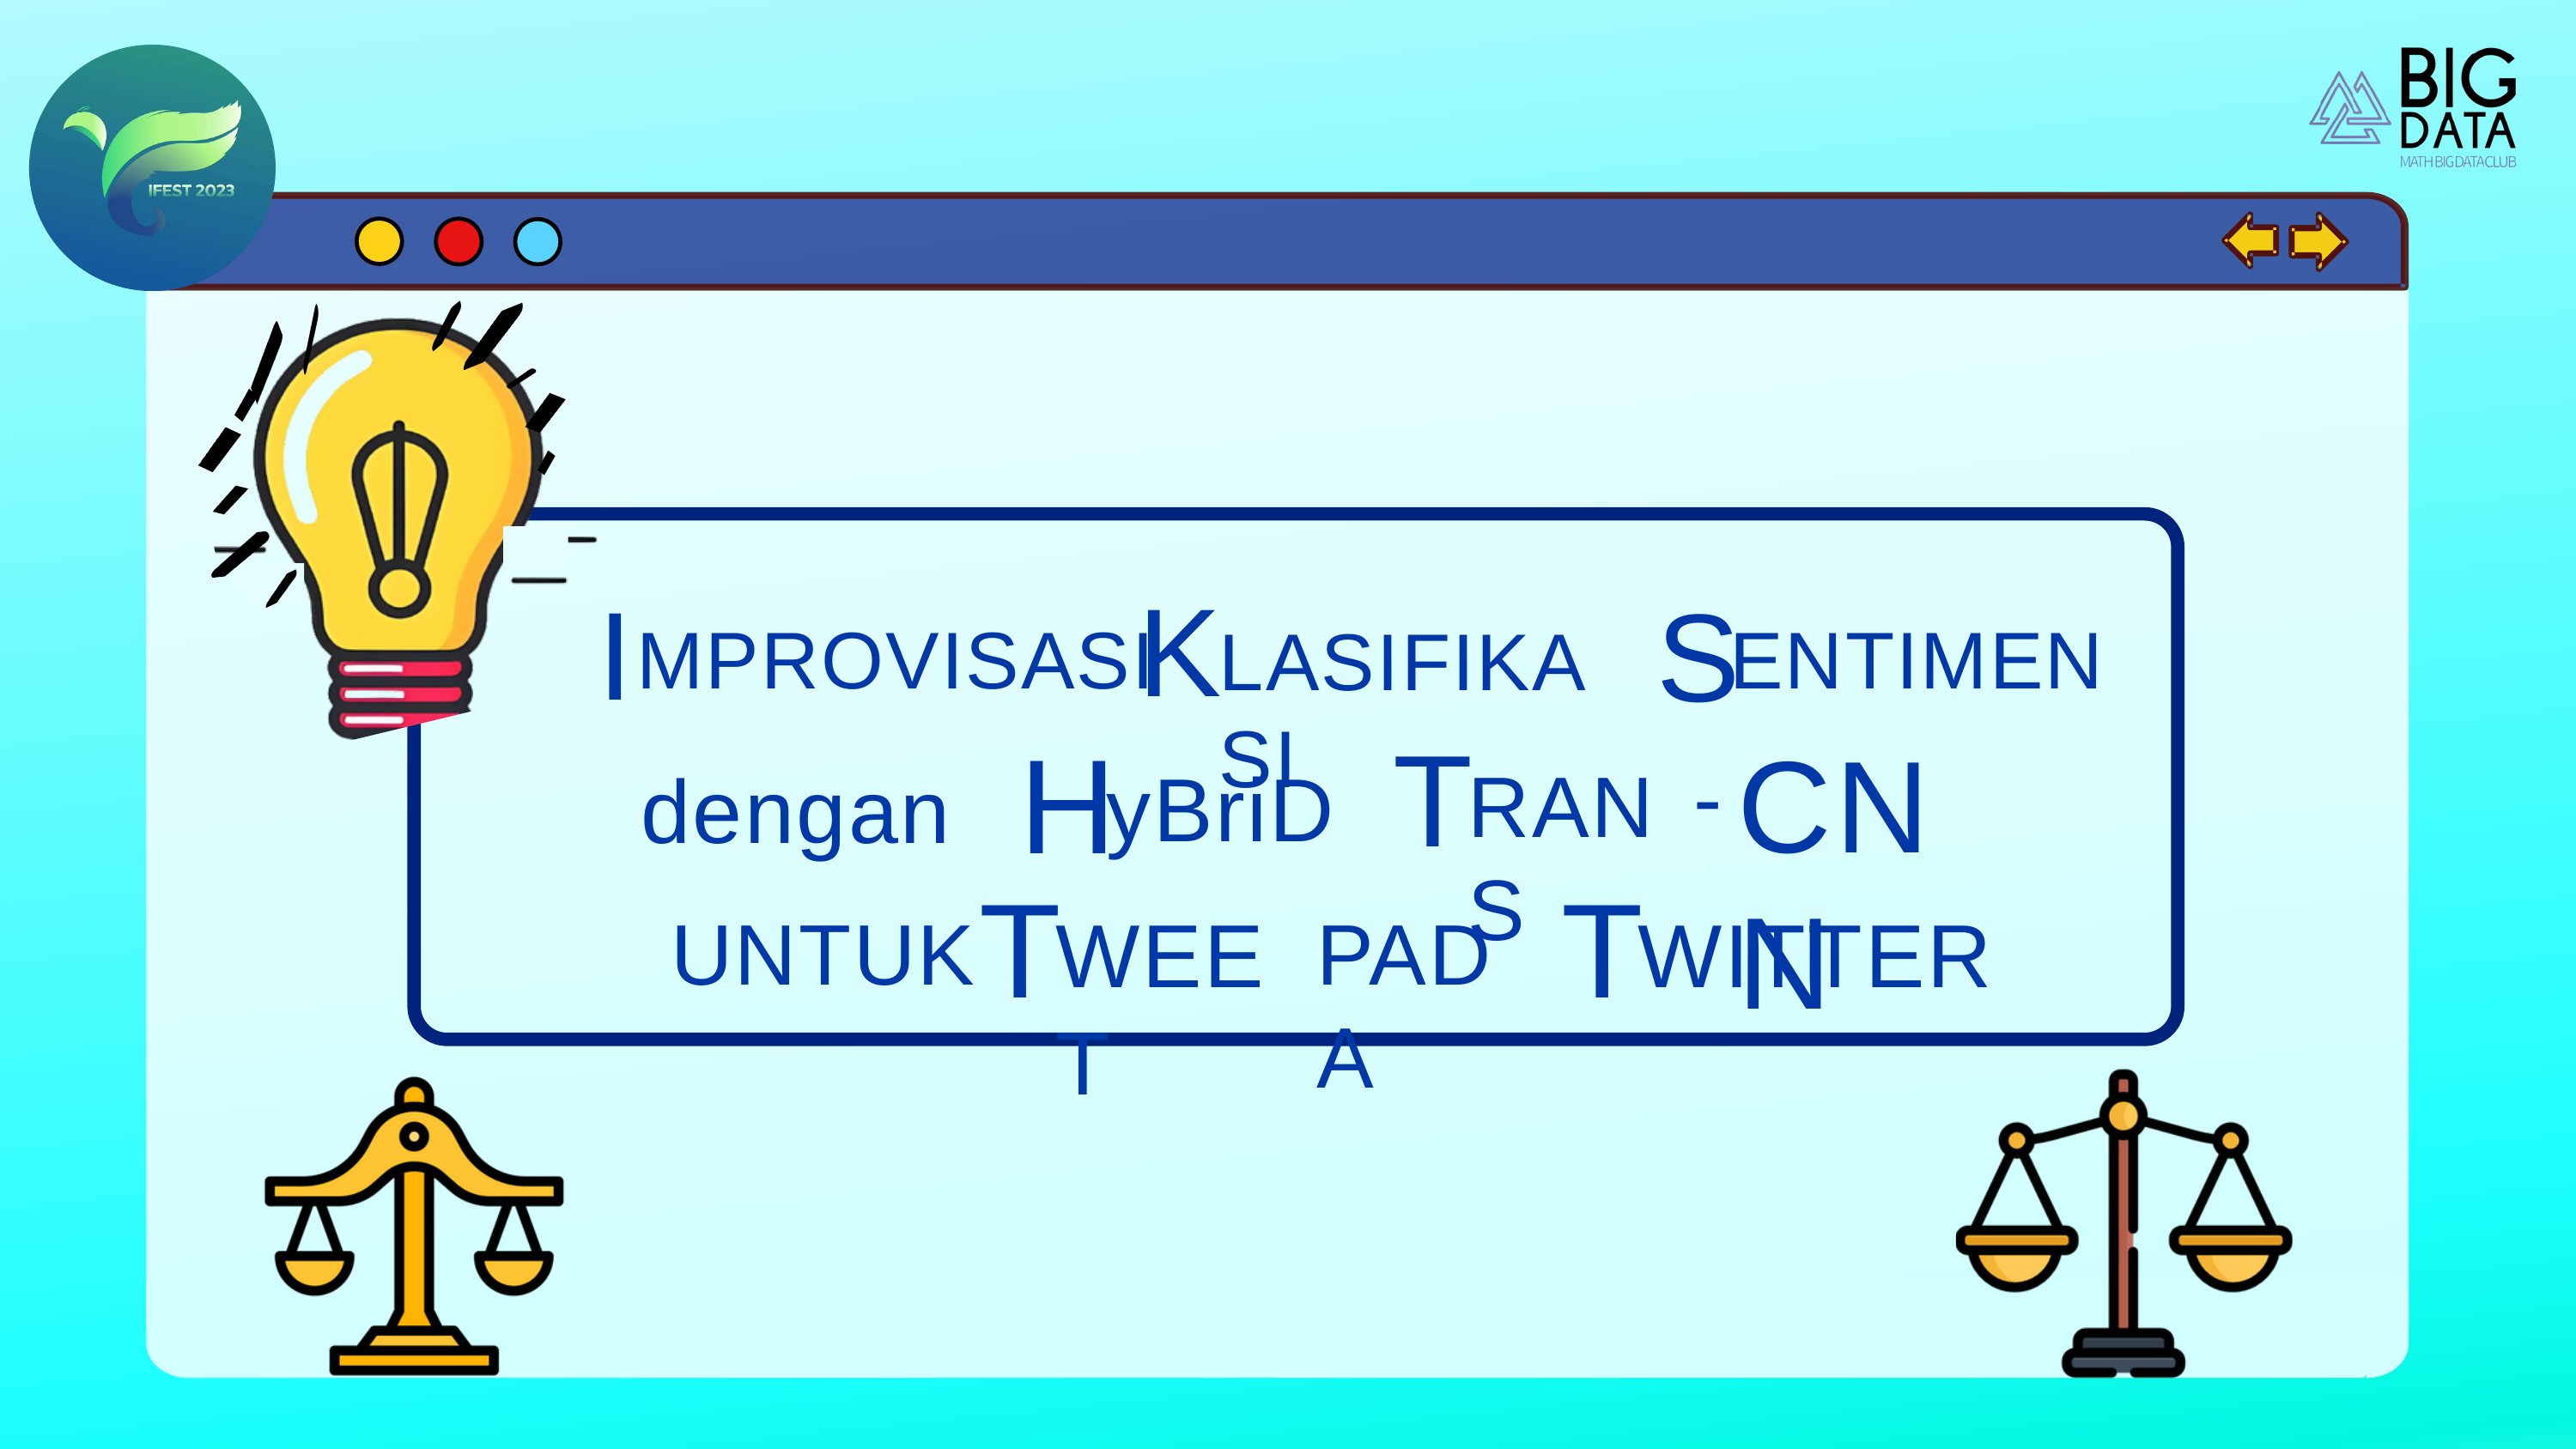

K
I
S

MPROVISASI
ENTIMEN
LASIFIKASI
T
H
CNN
-
RANS
yBriD
dengan
T
WEET
T
WITTER
UNTUK
PADA